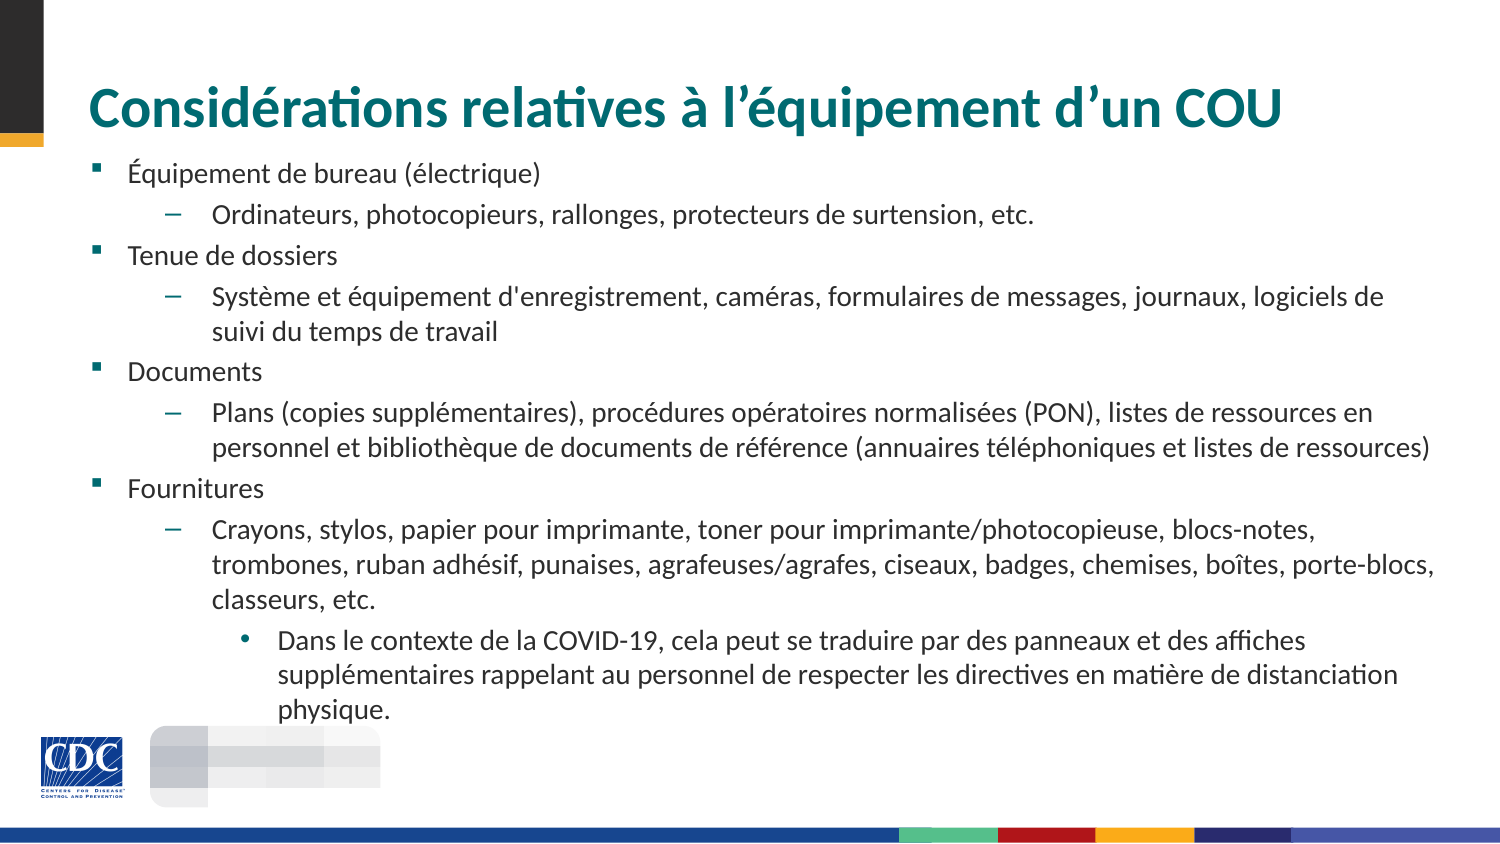

# Considérations relatives à l’équipement d’un COU
Équipement de bureau (électrique)
Ordinateurs, photocopieurs, rallonges, protecteurs de surtension, etc.
Tenue de dossiers
Système et équipement d'enregistrement, caméras, formulaires de messages, journaux, logiciels de suivi du temps de travail
Documents
Plans (copies supplémentaires), procédures opératoires normalisées (PON), listes de ressources en personnel et bibliothèque de documents de référence (annuaires téléphoniques et listes de ressources)
Fournitures
Crayons, stylos, papier pour imprimante, toner pour imprimante/photocopieuse, blocs-notes, trombones, ruban adhésif, punaises, agrafeuses/agrafes, ciseaux, badges, chemises, boîtes, porte-blocs, classeurs, etc.
Dans le contexte de la COVID-19, cela peut se traduire par des panneaux et des affiches supplémentaires rappelant au personnel de respecter les directives en matière de distanciation physique.